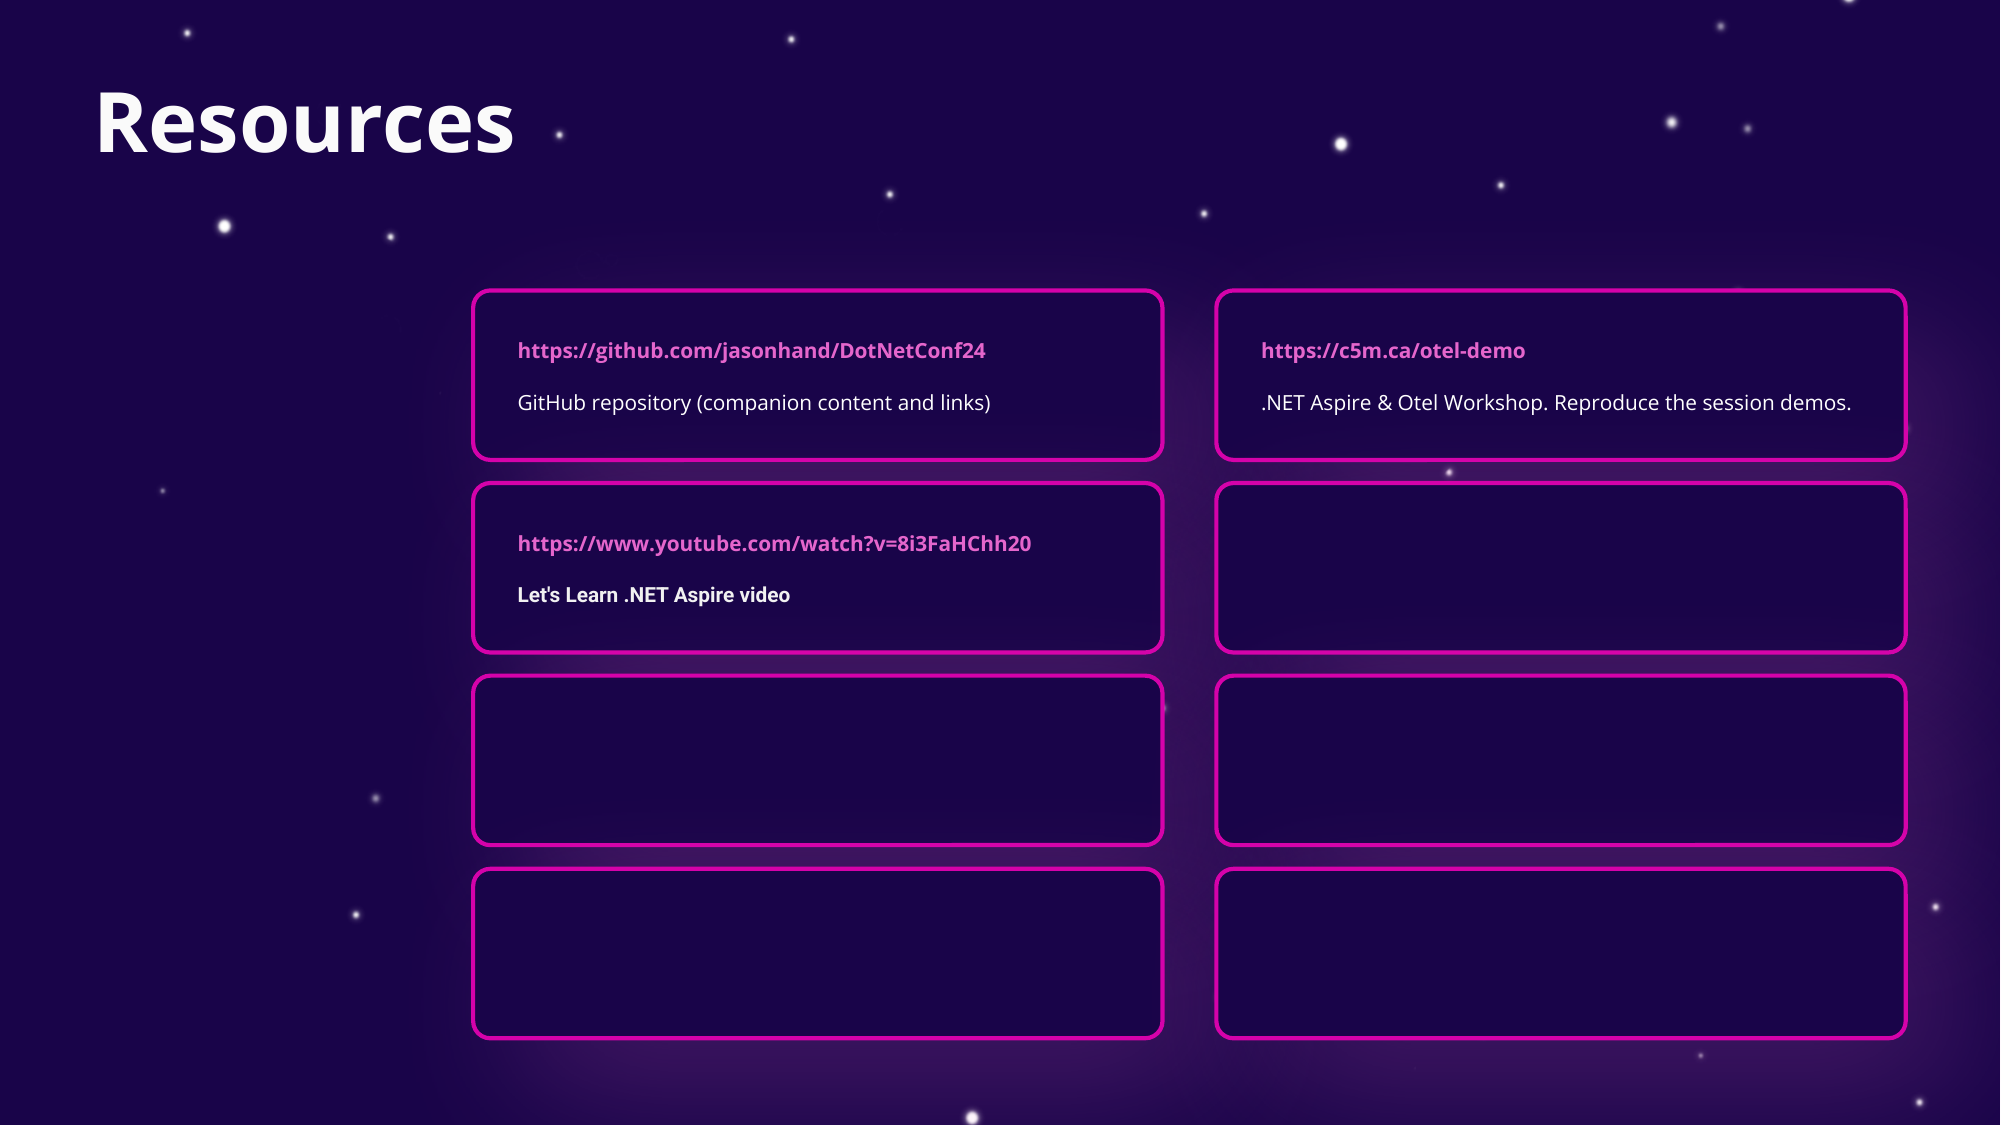

# Resources
https://github.com/jasonhand/DotNetConf24
https://c5m.ca/otel-demo
GitHub repository (companion content and links)
.NET Aspire & Otel Workshop. Reproduce the session demos.
https://www.youtube.com/watch?v=8i3FaHChh20
Let's Learn .NET Aspire video